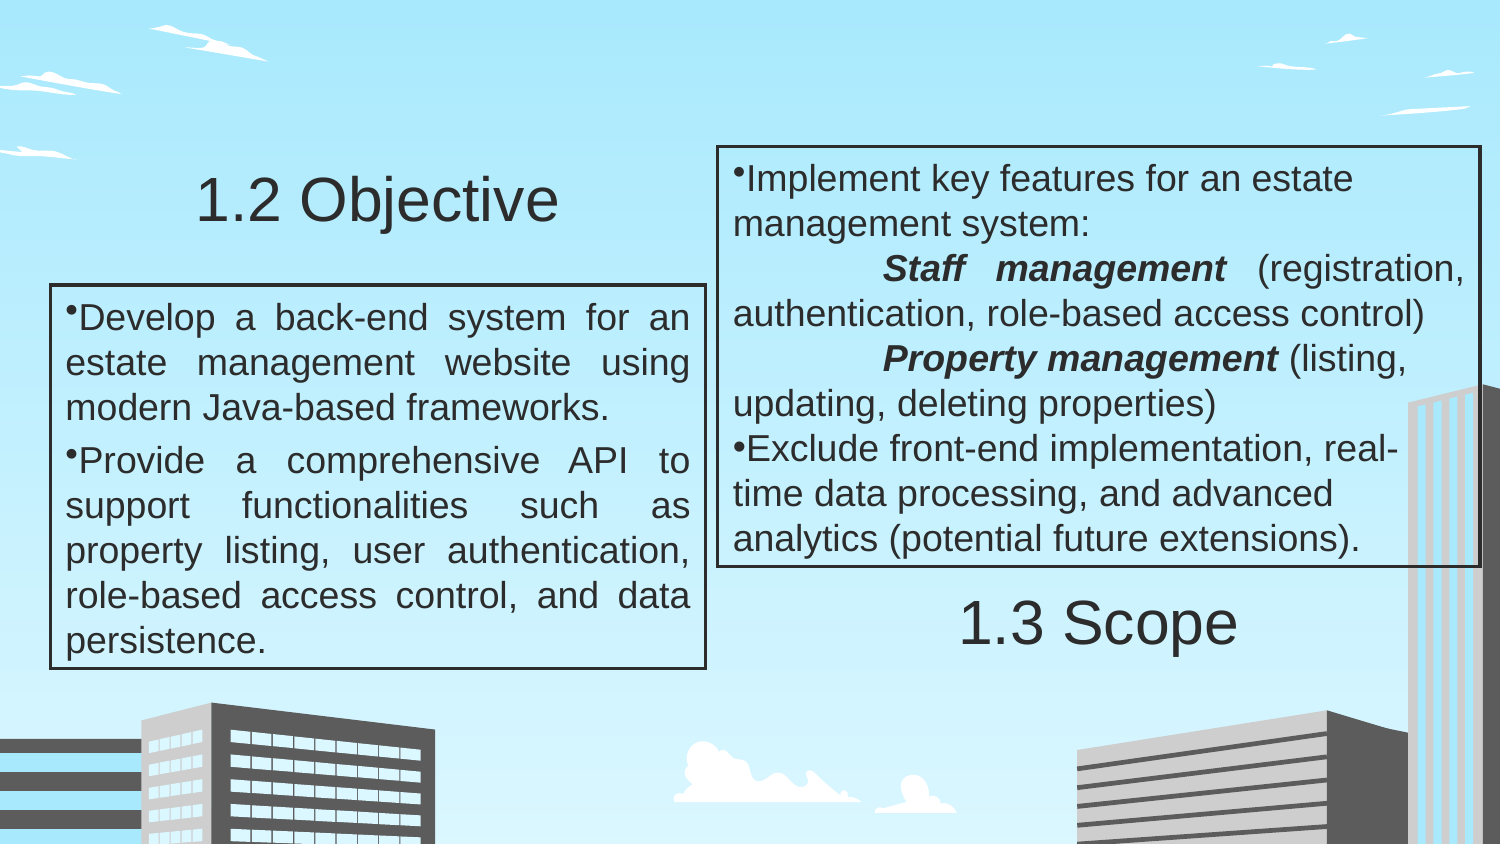

# 1.2 Objective
Implement key features for an estate management system:
	Staff management (registration, authentication, role-based access control)
	Property management (listing, updating, deleting properties)
Exclude front-end implementation, real-time data processing, and advanced analytics (potential future extensions).
Develop a back-end system for an estate management website using modern Java-based frameworks.
Provide a comprehensive API to support functionalities such as property listing, user authentication, role-based access control, and data persistence.
1.3 Scope